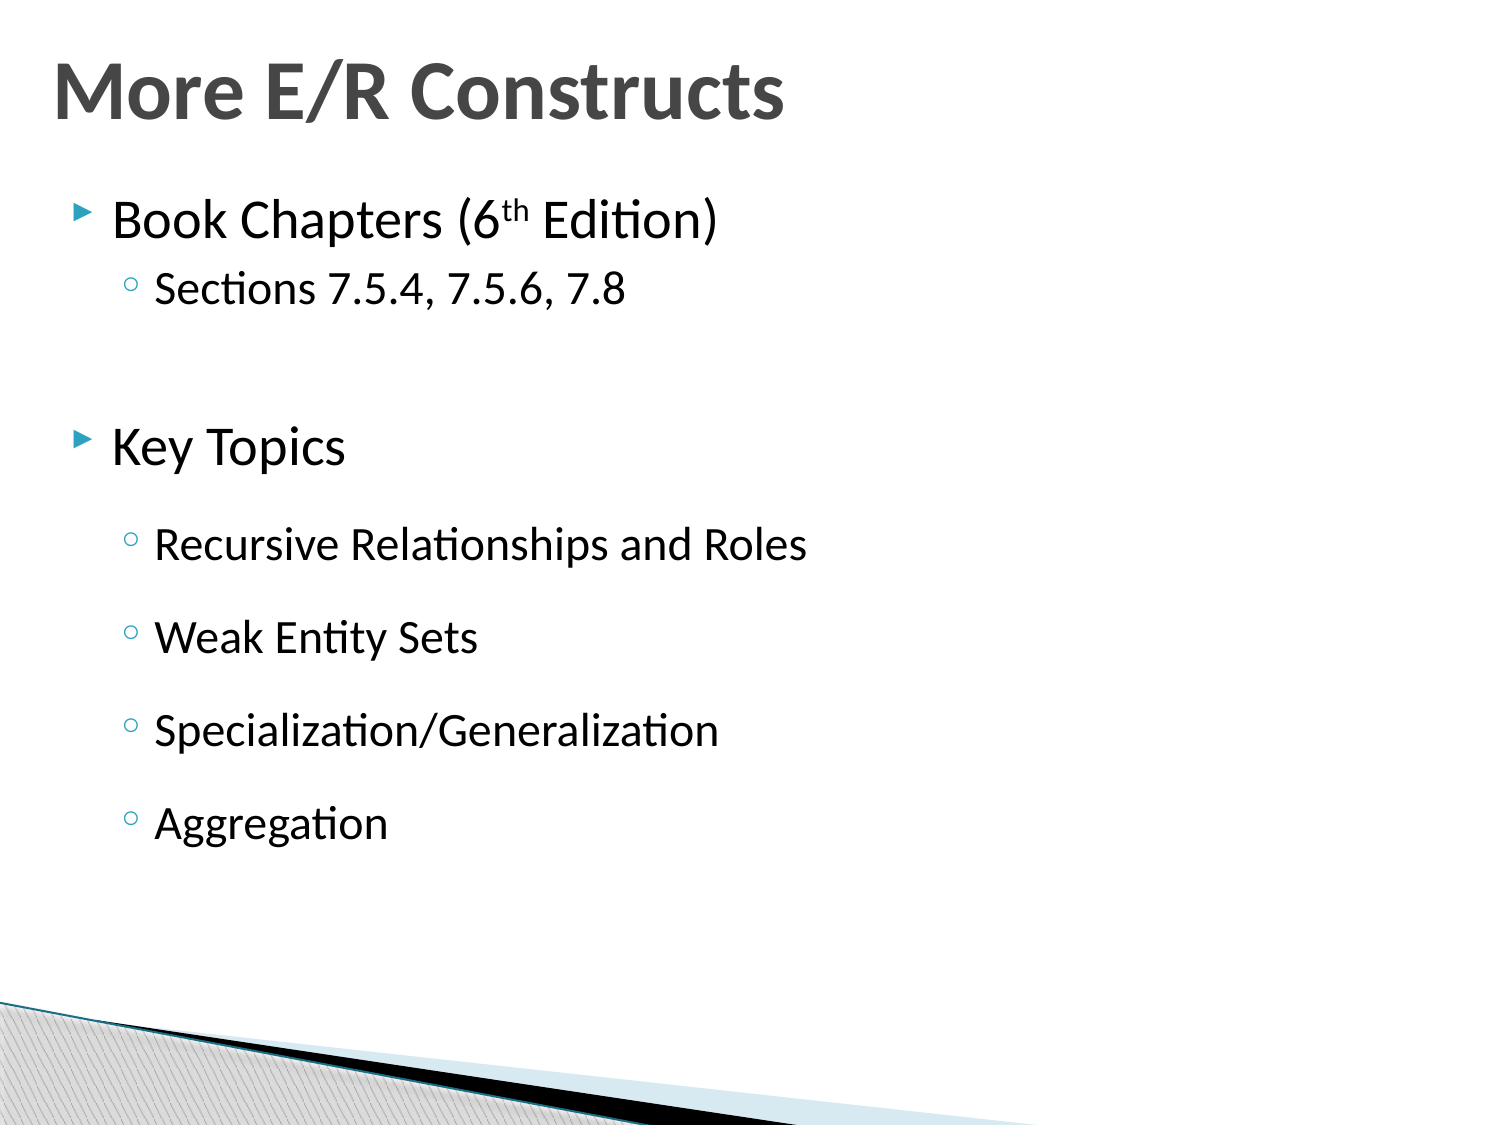

# More E/R Constructs
Book Chapters (6th Edition)
Sections 7.5.4, 7.5.6, 7.8

Key Topics
Recursive Relationships and Roles
Weak Entity Sets
Specialization/Generalization
Aggregation